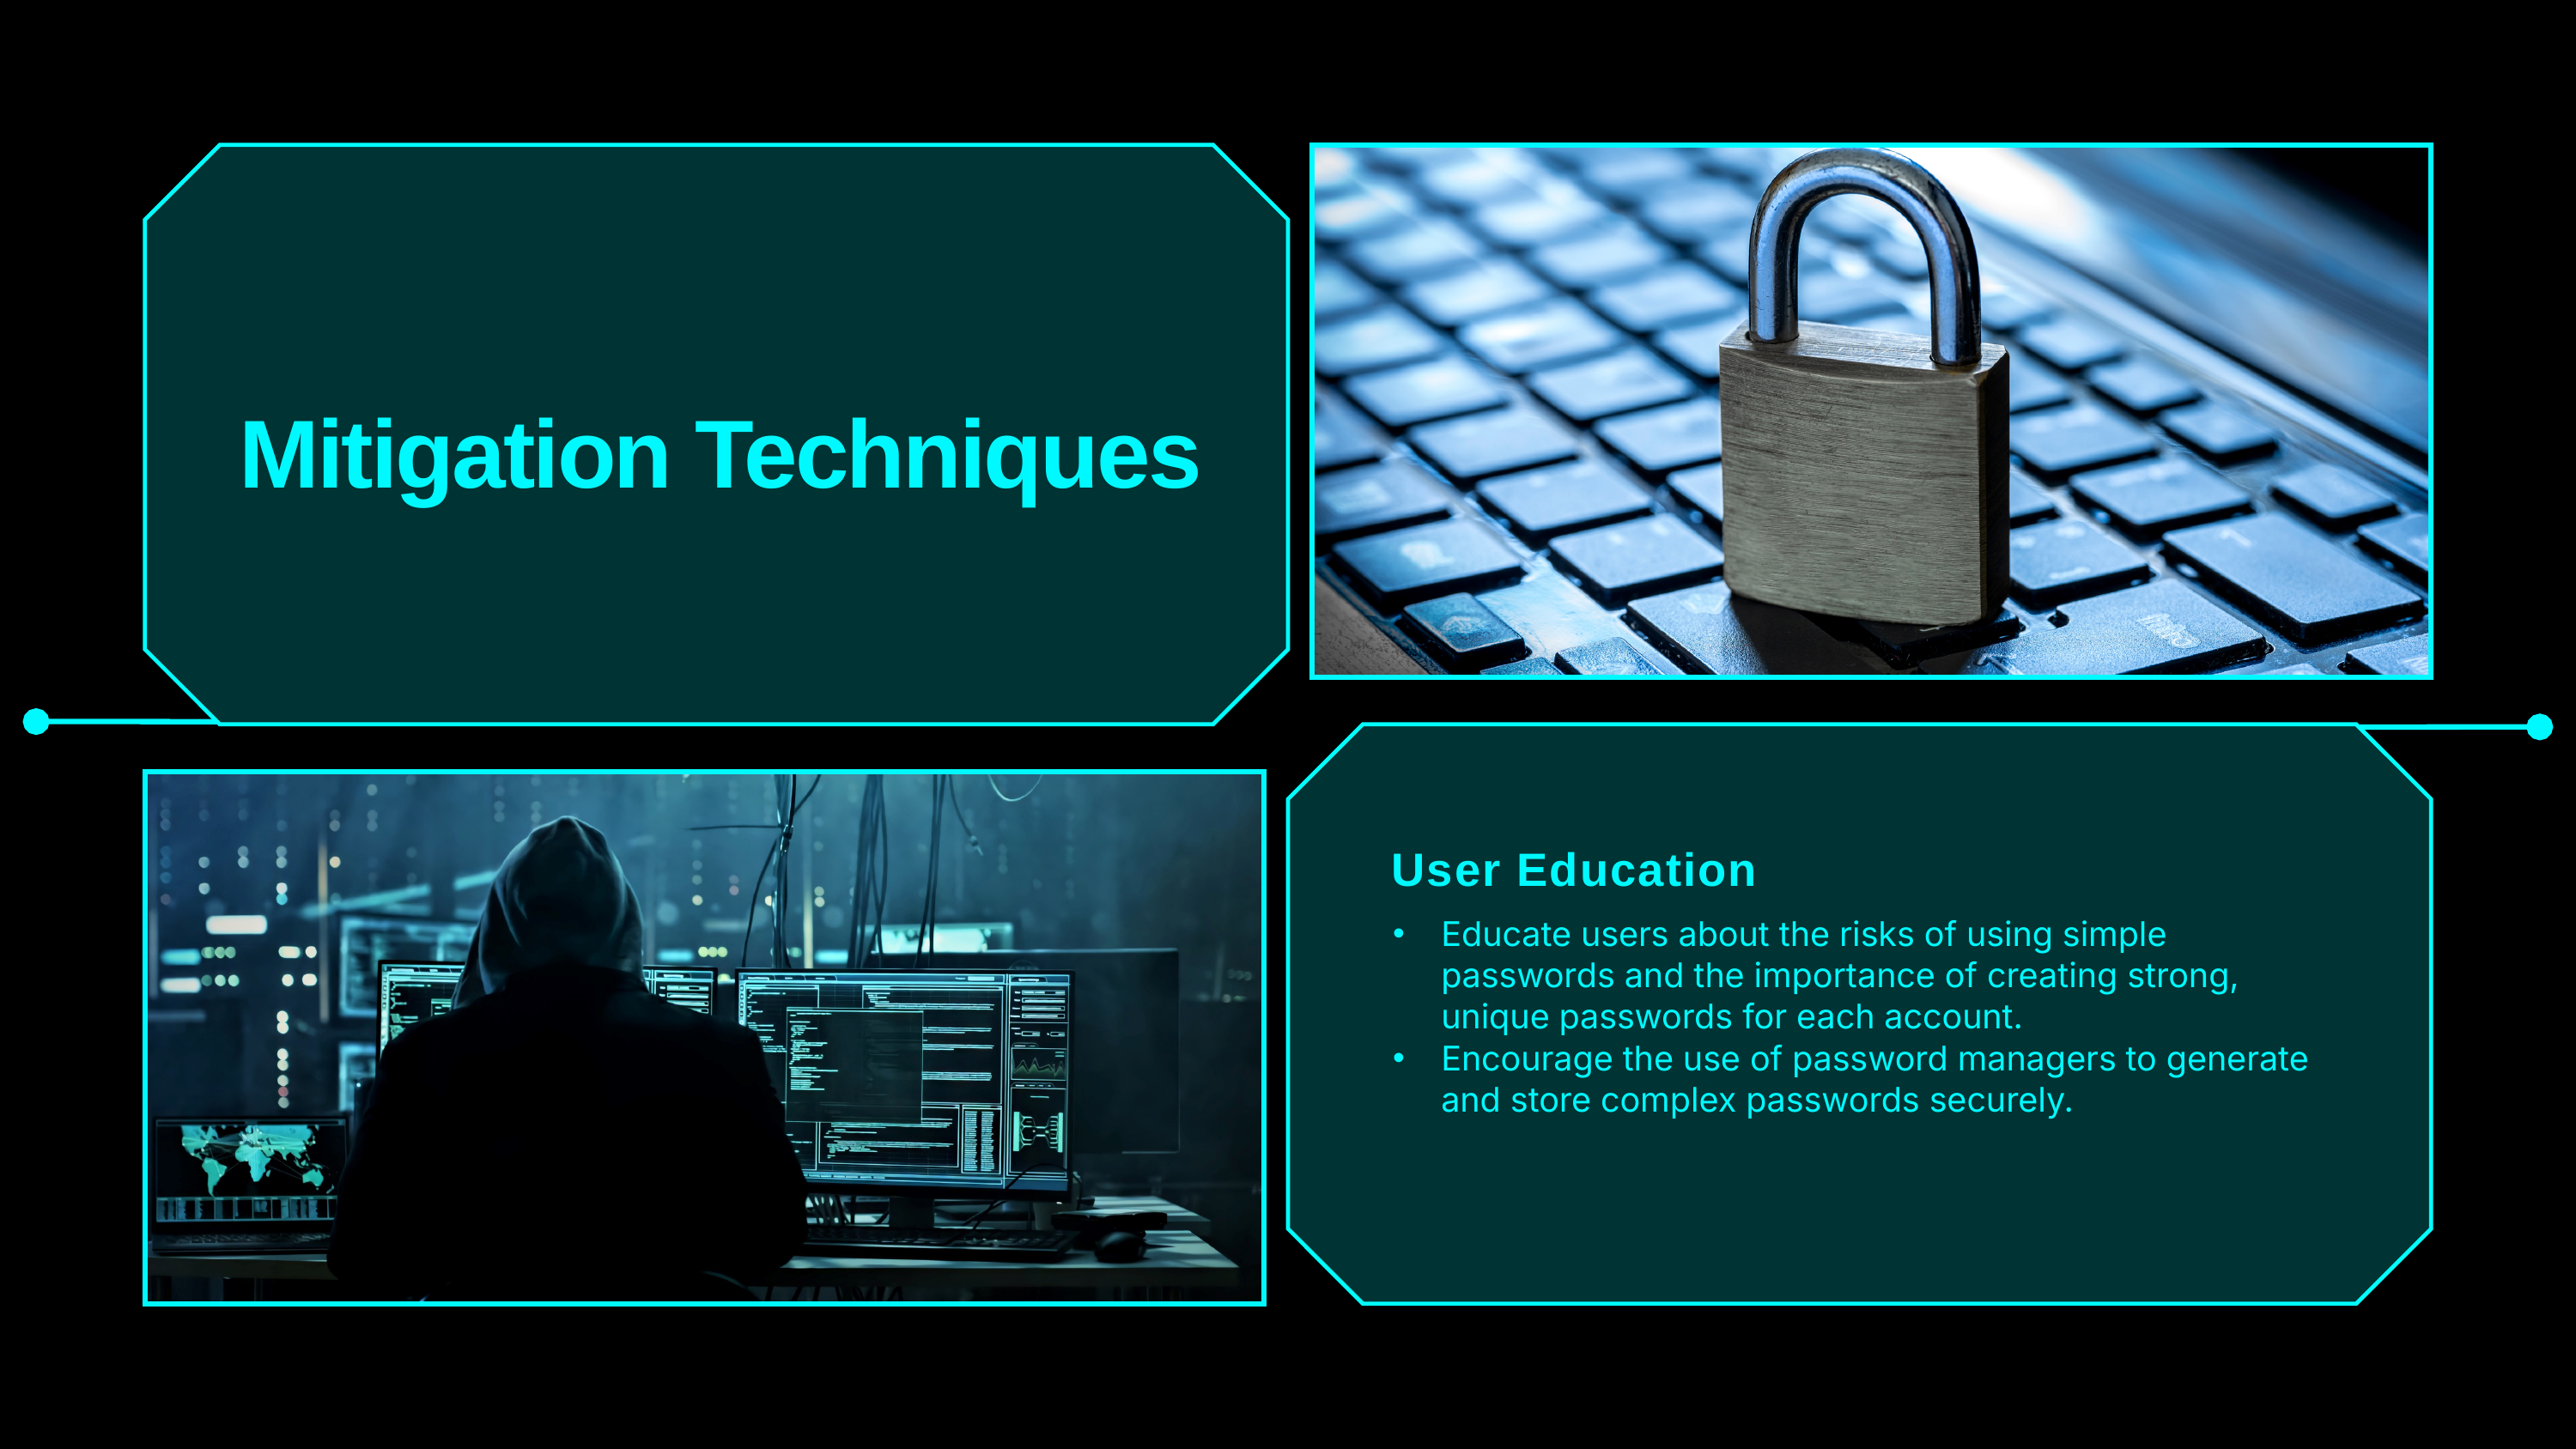

Mitigation Techniques

User Education
Educate users about the risks of using simple passwords and the importance of creating strong, unique passwords for each account.
Encourage the use of password managers to generate and store complex passwords securely.